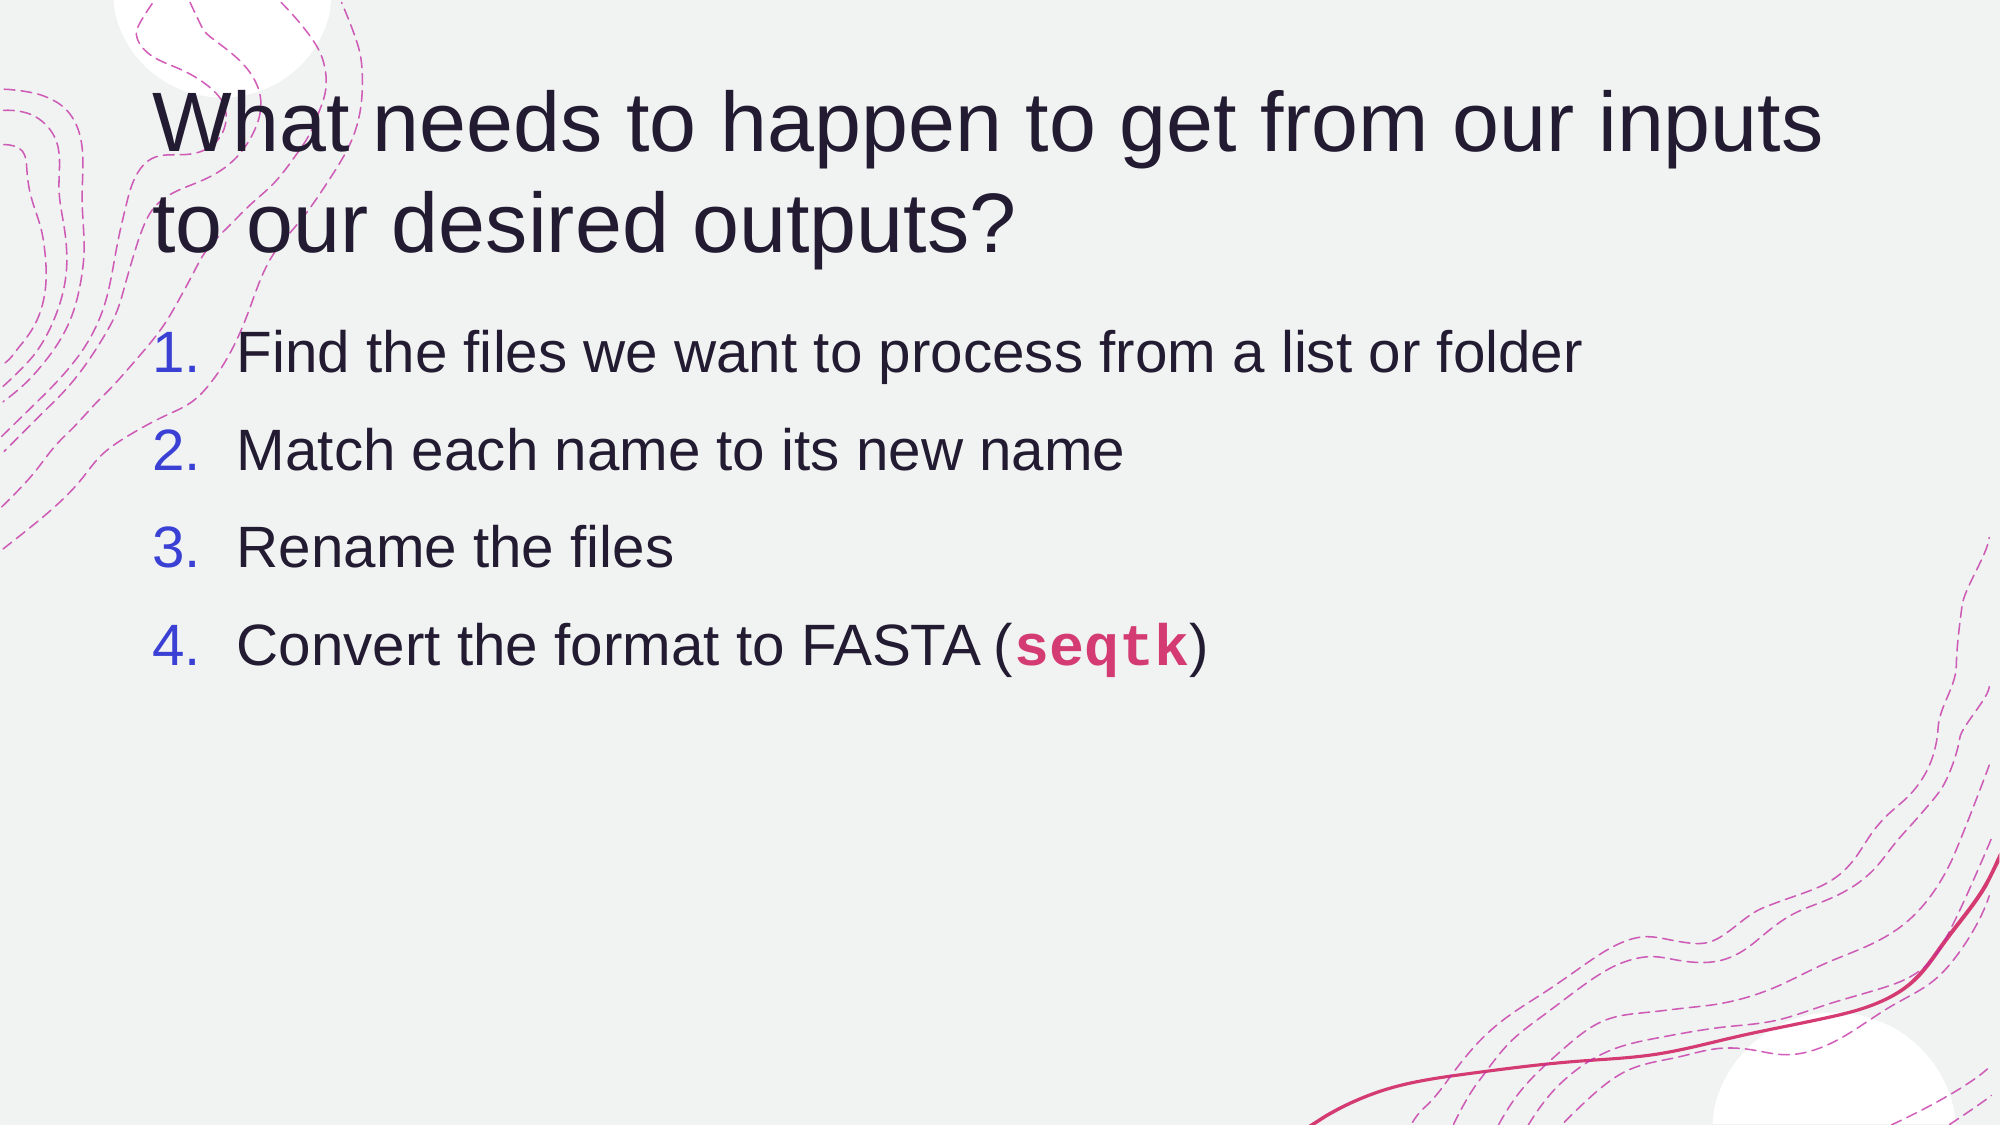

# What needs to happen to get from our inputs to our desired outputs?
Find the files we want to process from a list or folder
Match each name to its new name
Rename the files
Convert the format to FASTA (seqtk)